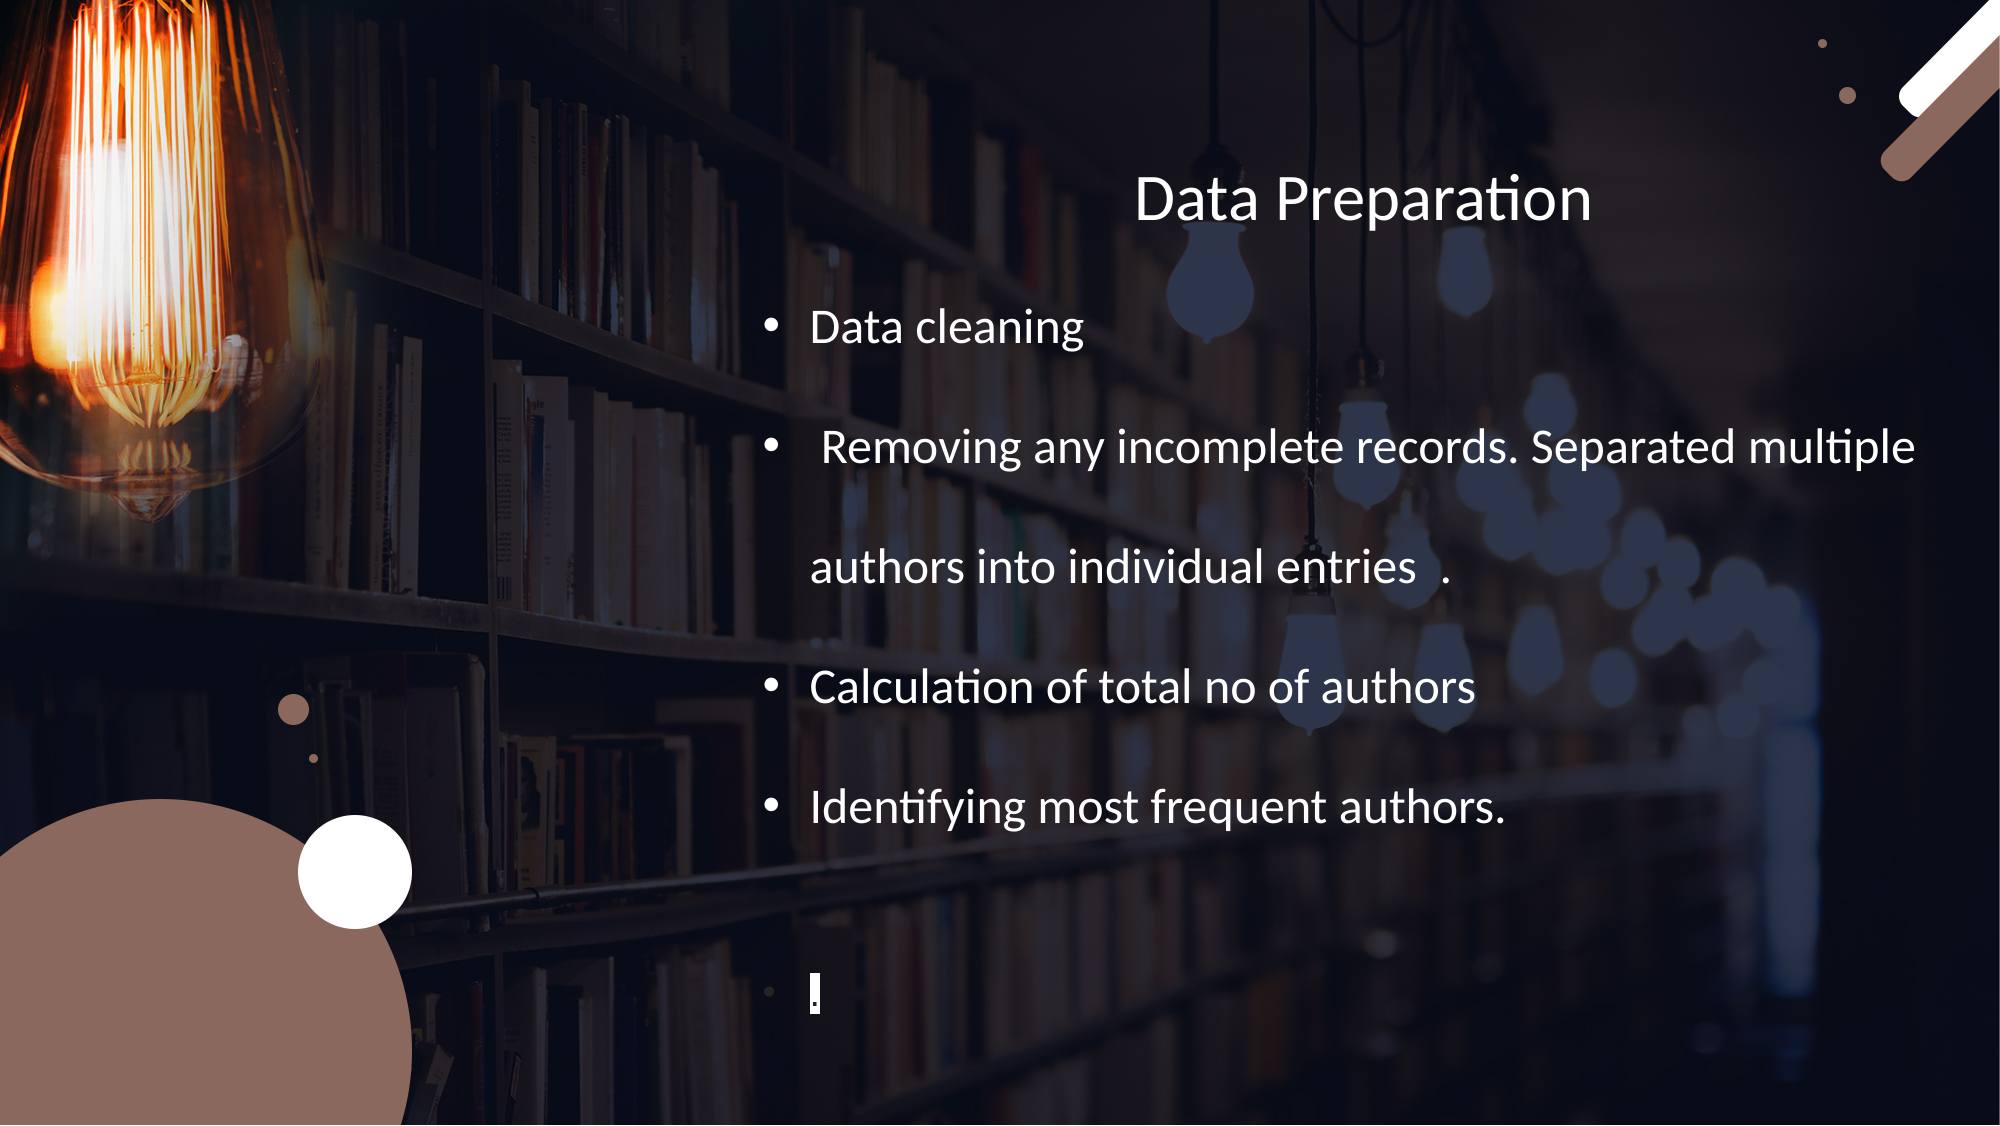

Data Preparation
Data cleaning
 Removing any incomplete records. Separated multiple authors into individual entries  .
Calculation of total no of authors
Identifying most frequent authors.

.